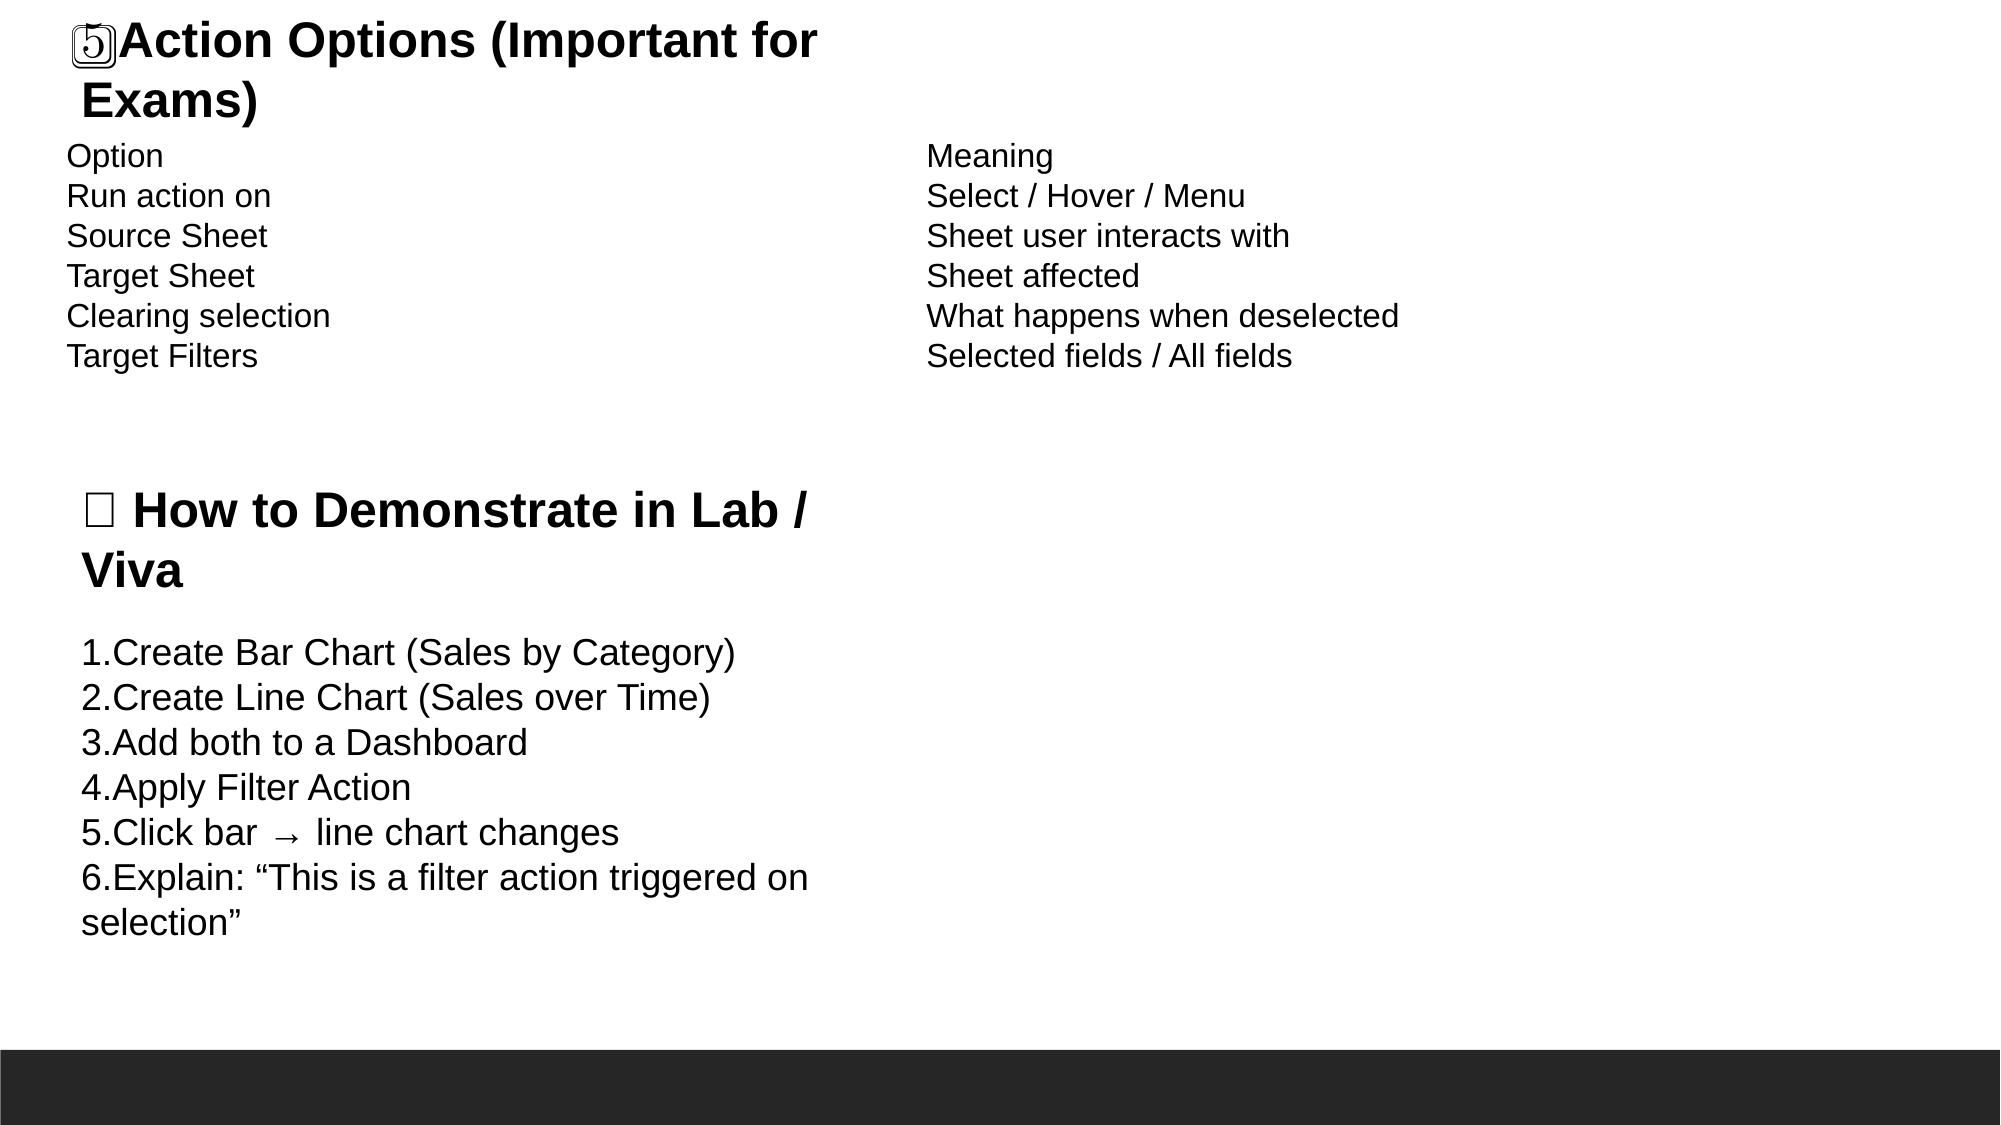

5️⃣ Action Options (Important for Exams)
| Option | Meaning |
| --- | --- |
| Run action on | Select / Hover / Menu |
| Source Sheet | Sheet user interacts with |
| Target Sheet | Sheet affected |
| Clearing selection | What happens when deselected |
| Target Filters | Selected fields / All fields |
🧪 How to Demonstrate in Lab / Viva
Create Bar Chart (Sales by Category)
Create Line Chart (Sales over Time)
Add both to a Dashboard
Apply Filter Action
Click bar → line chart changes
Explain: “This is a filter action triggered on selection”